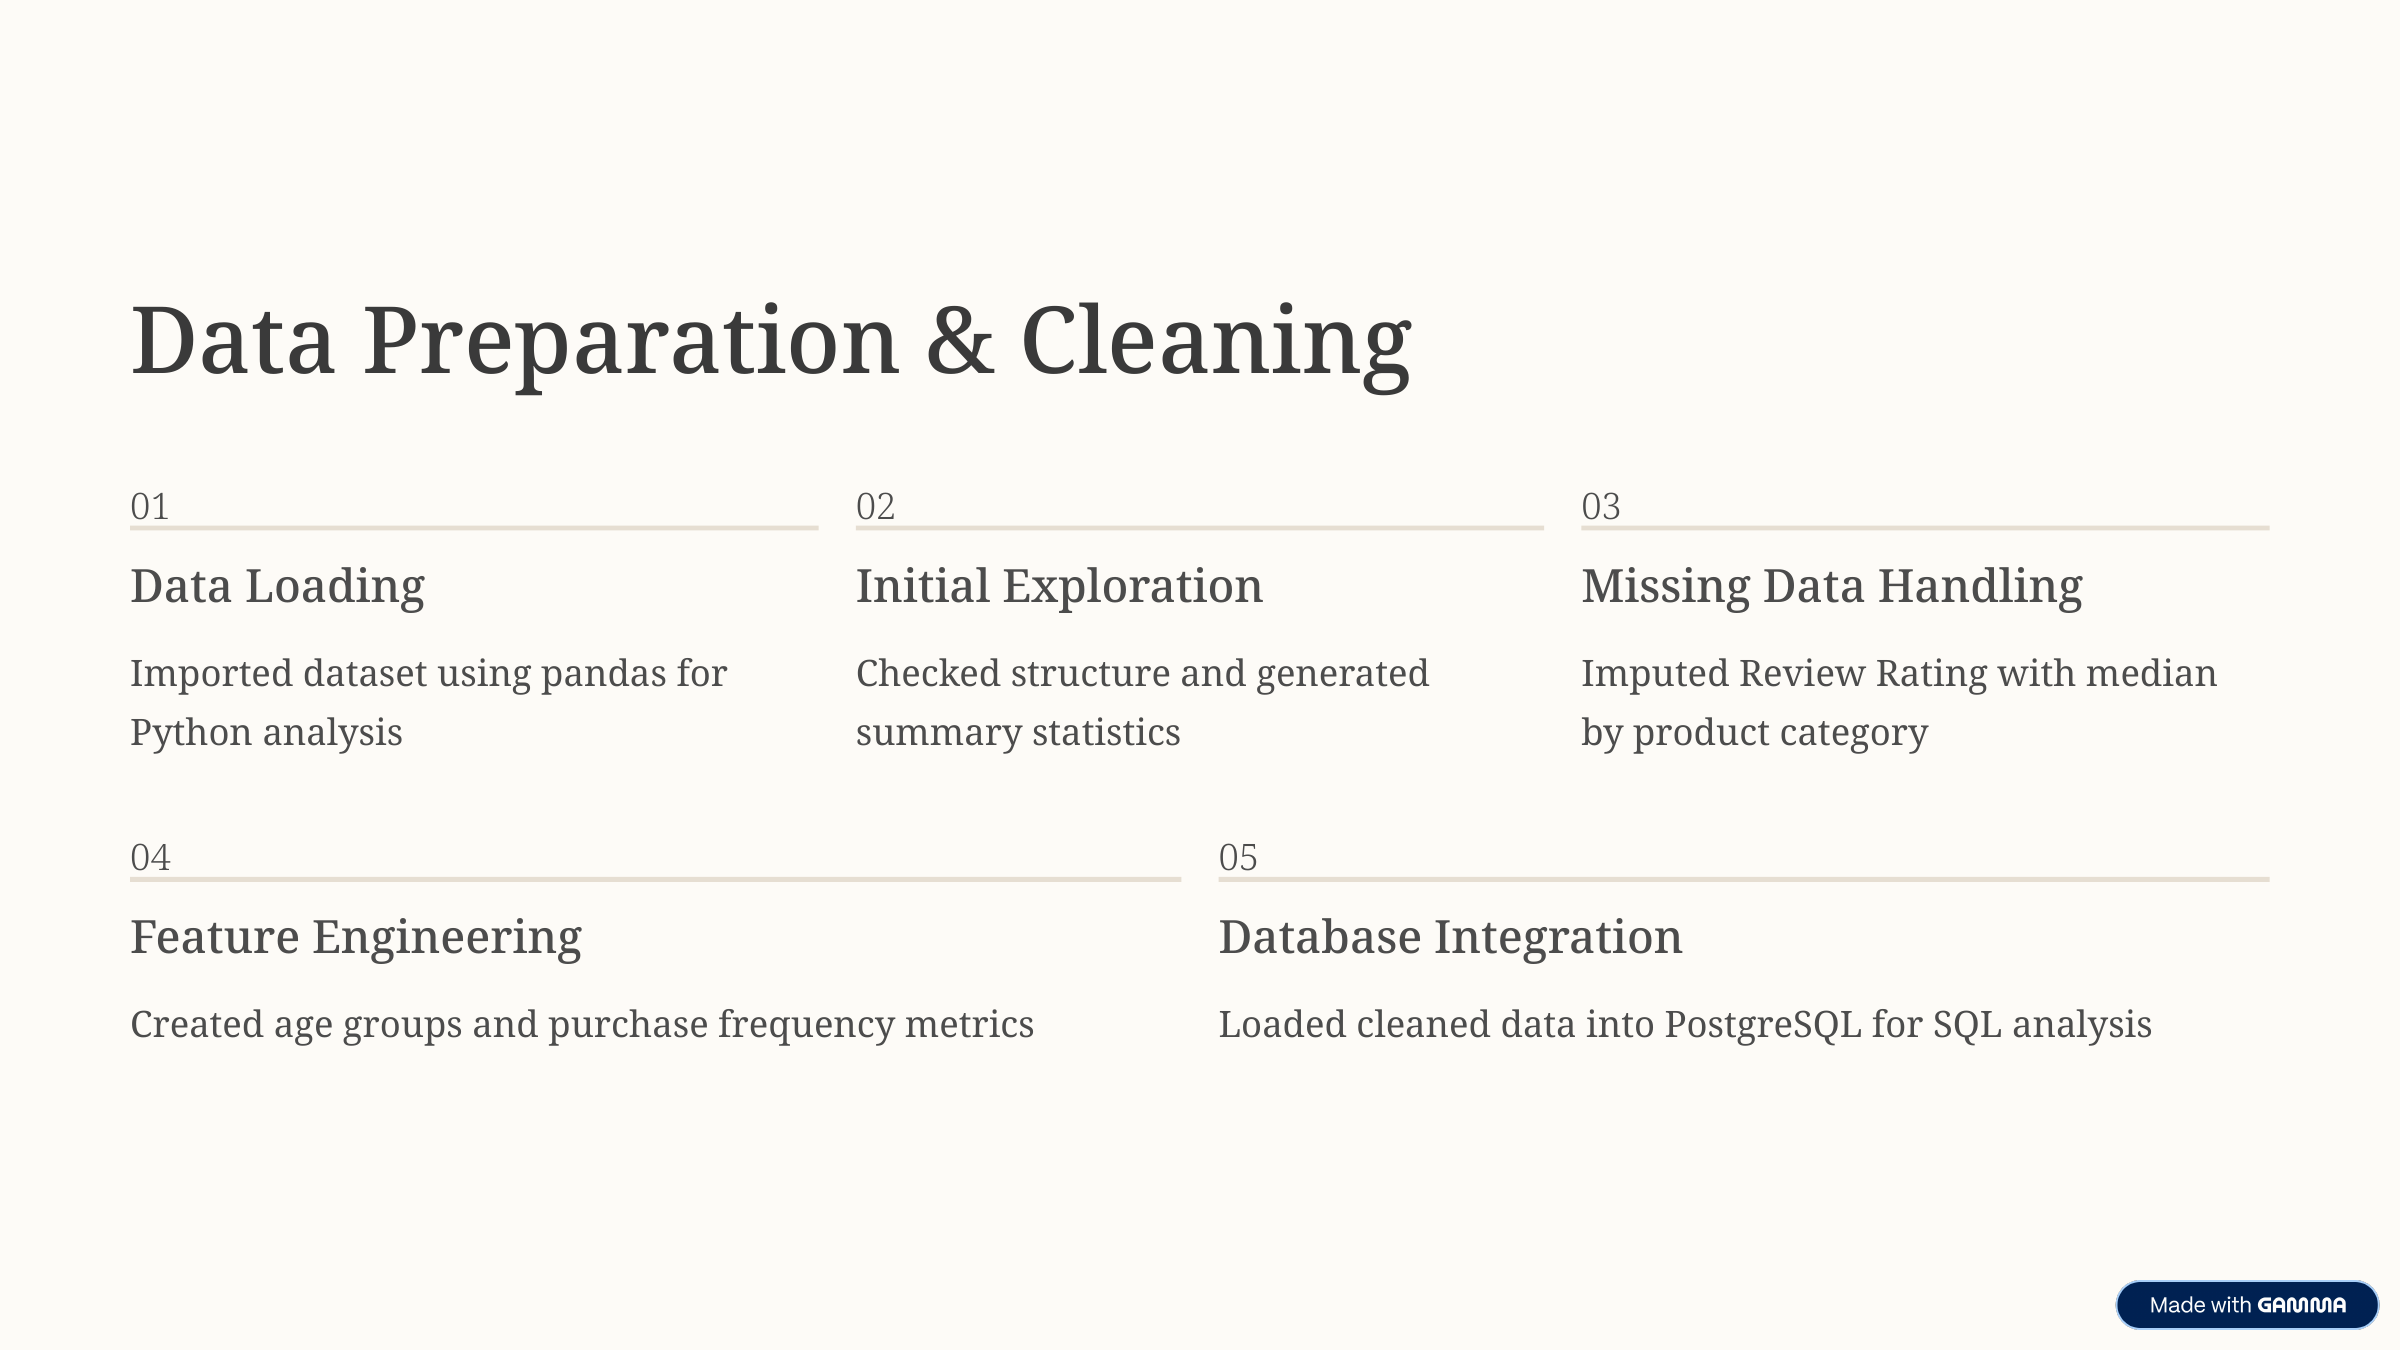

Data Preparation & Cleaning
01
02
03

Data Loading
Initial Exploration
Missing Data Handling
Imported dataset using pandas for Python analysis
Checked structure and generated summary statistics
Imputed Review Rating with median by product category
04
05

Feature Engineering
Database Integration
Created age groups and purchase frequency metrics
Loaded cleaned data into PostgreSQL for SQL analysis